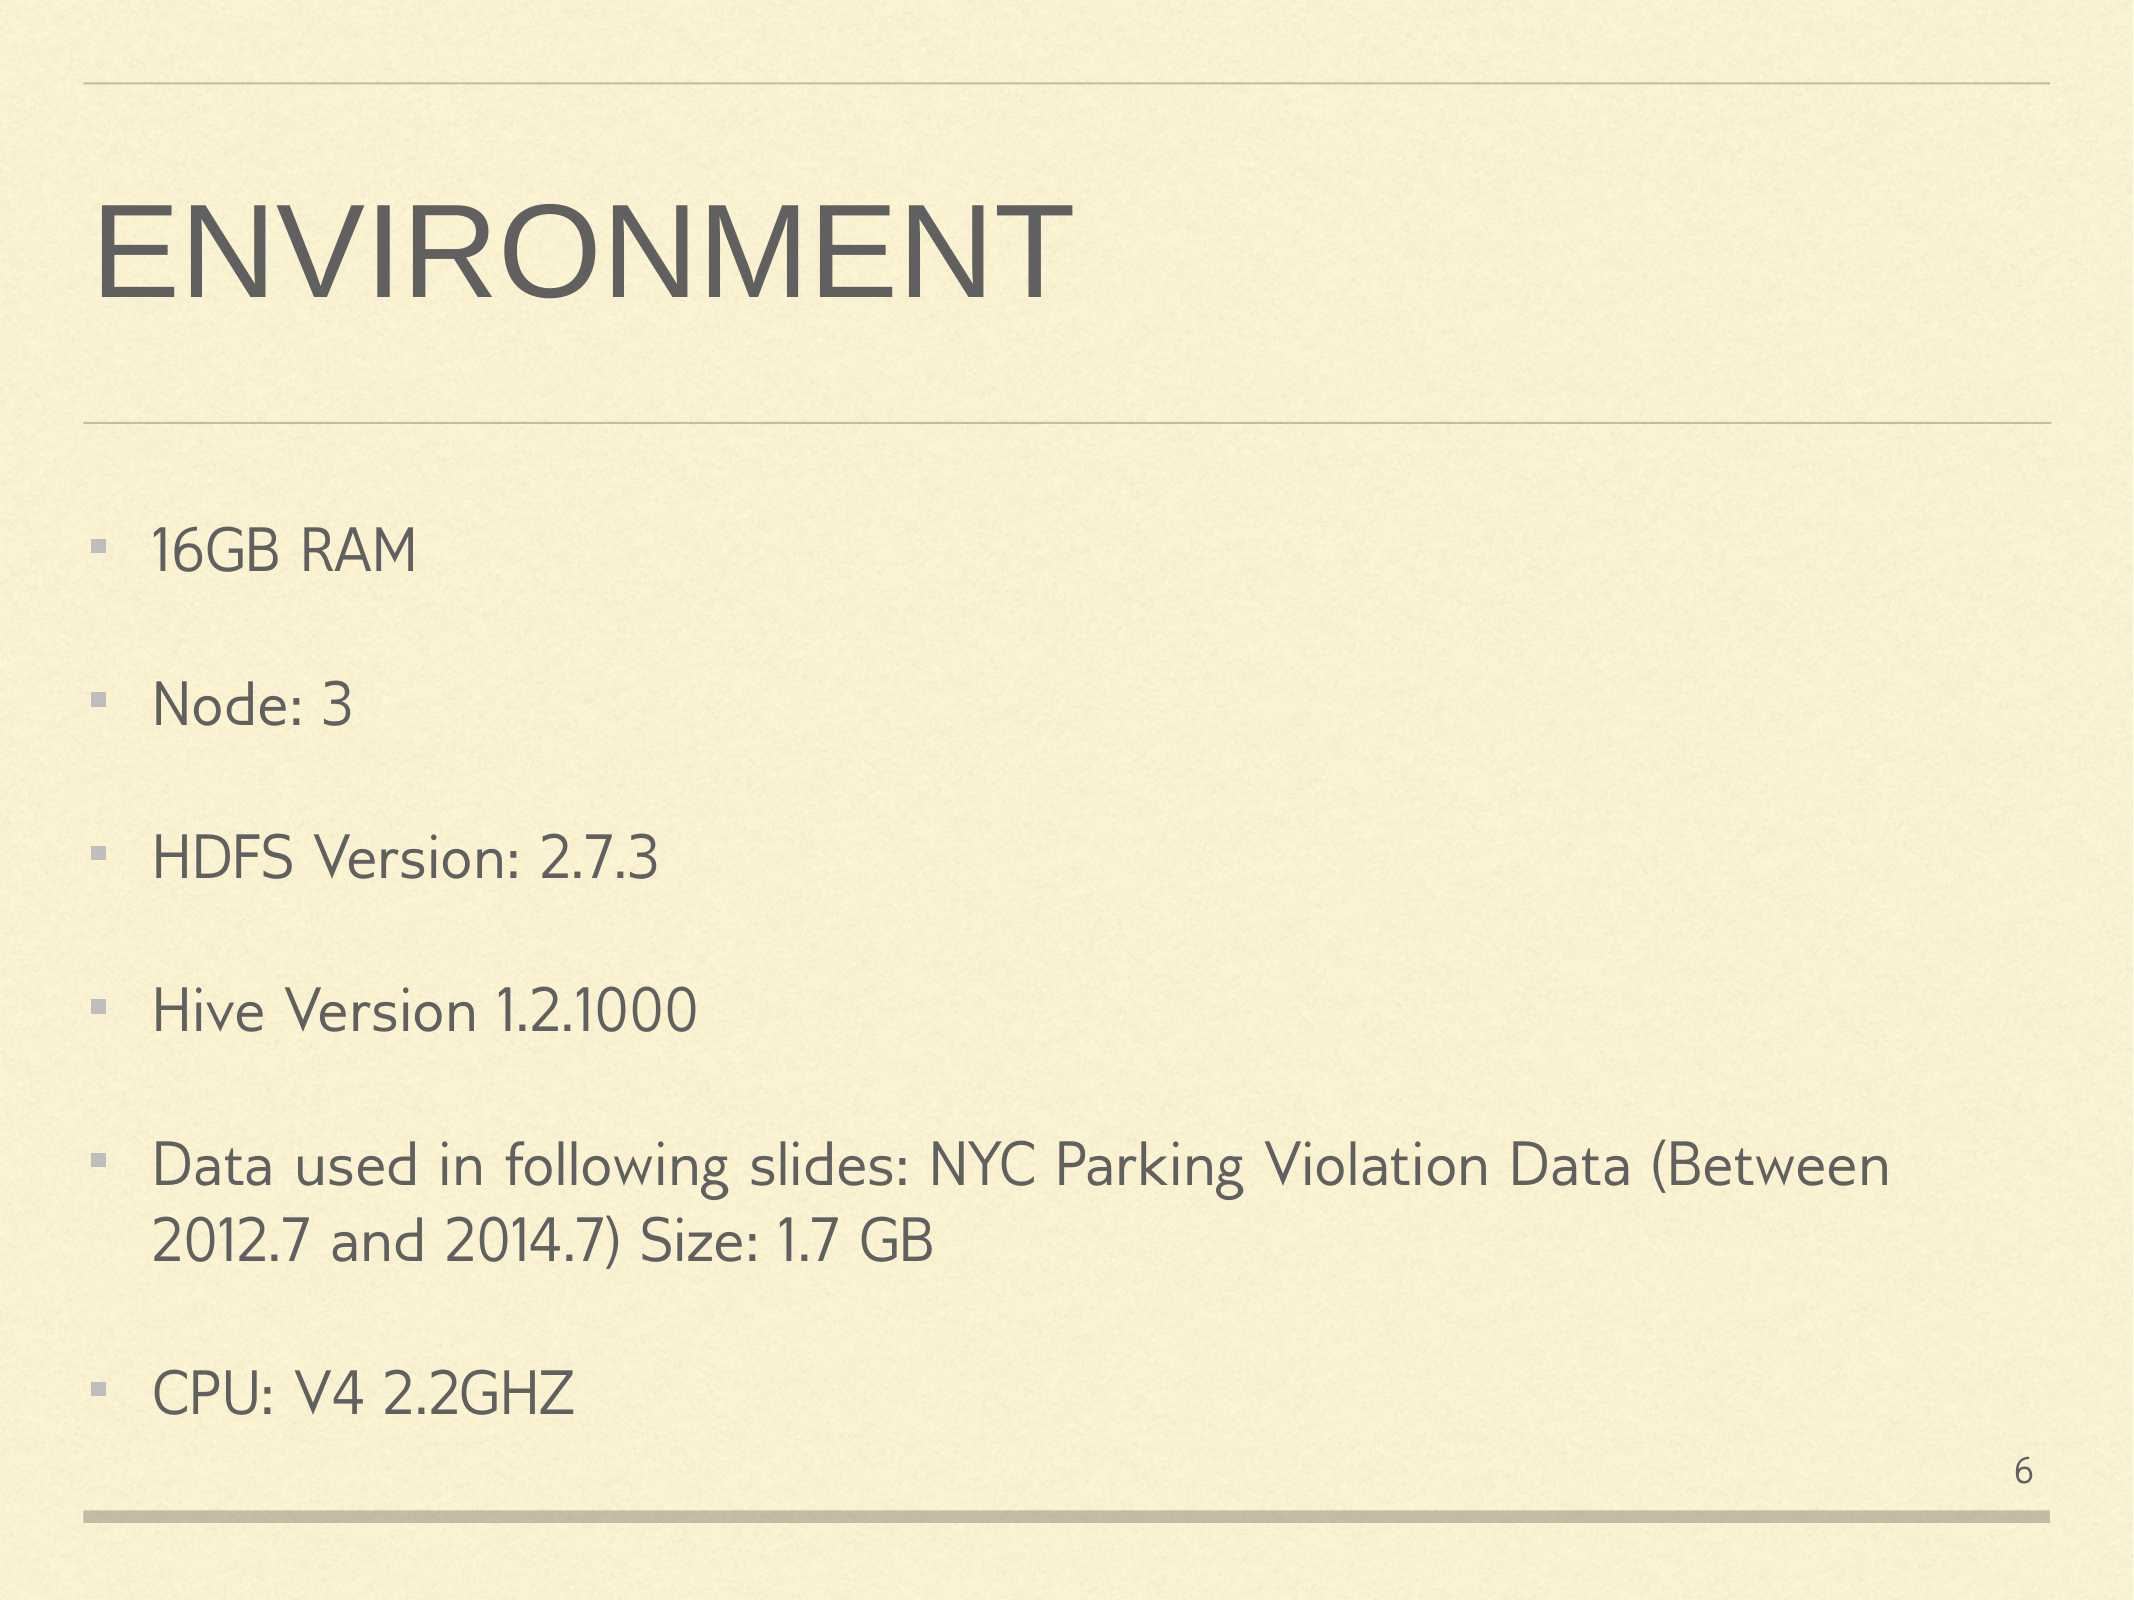

# ENVIRONMENT
16GB RAM
Node: 3
HDFS Version: 2.7.3
Hive Version 1.2.1000
Data used in following slides: NYC Parking Violation Data (Between 2012.7 and 2014.7) Size: 1.7 GB
CPU: V4 2.2GHZ
6